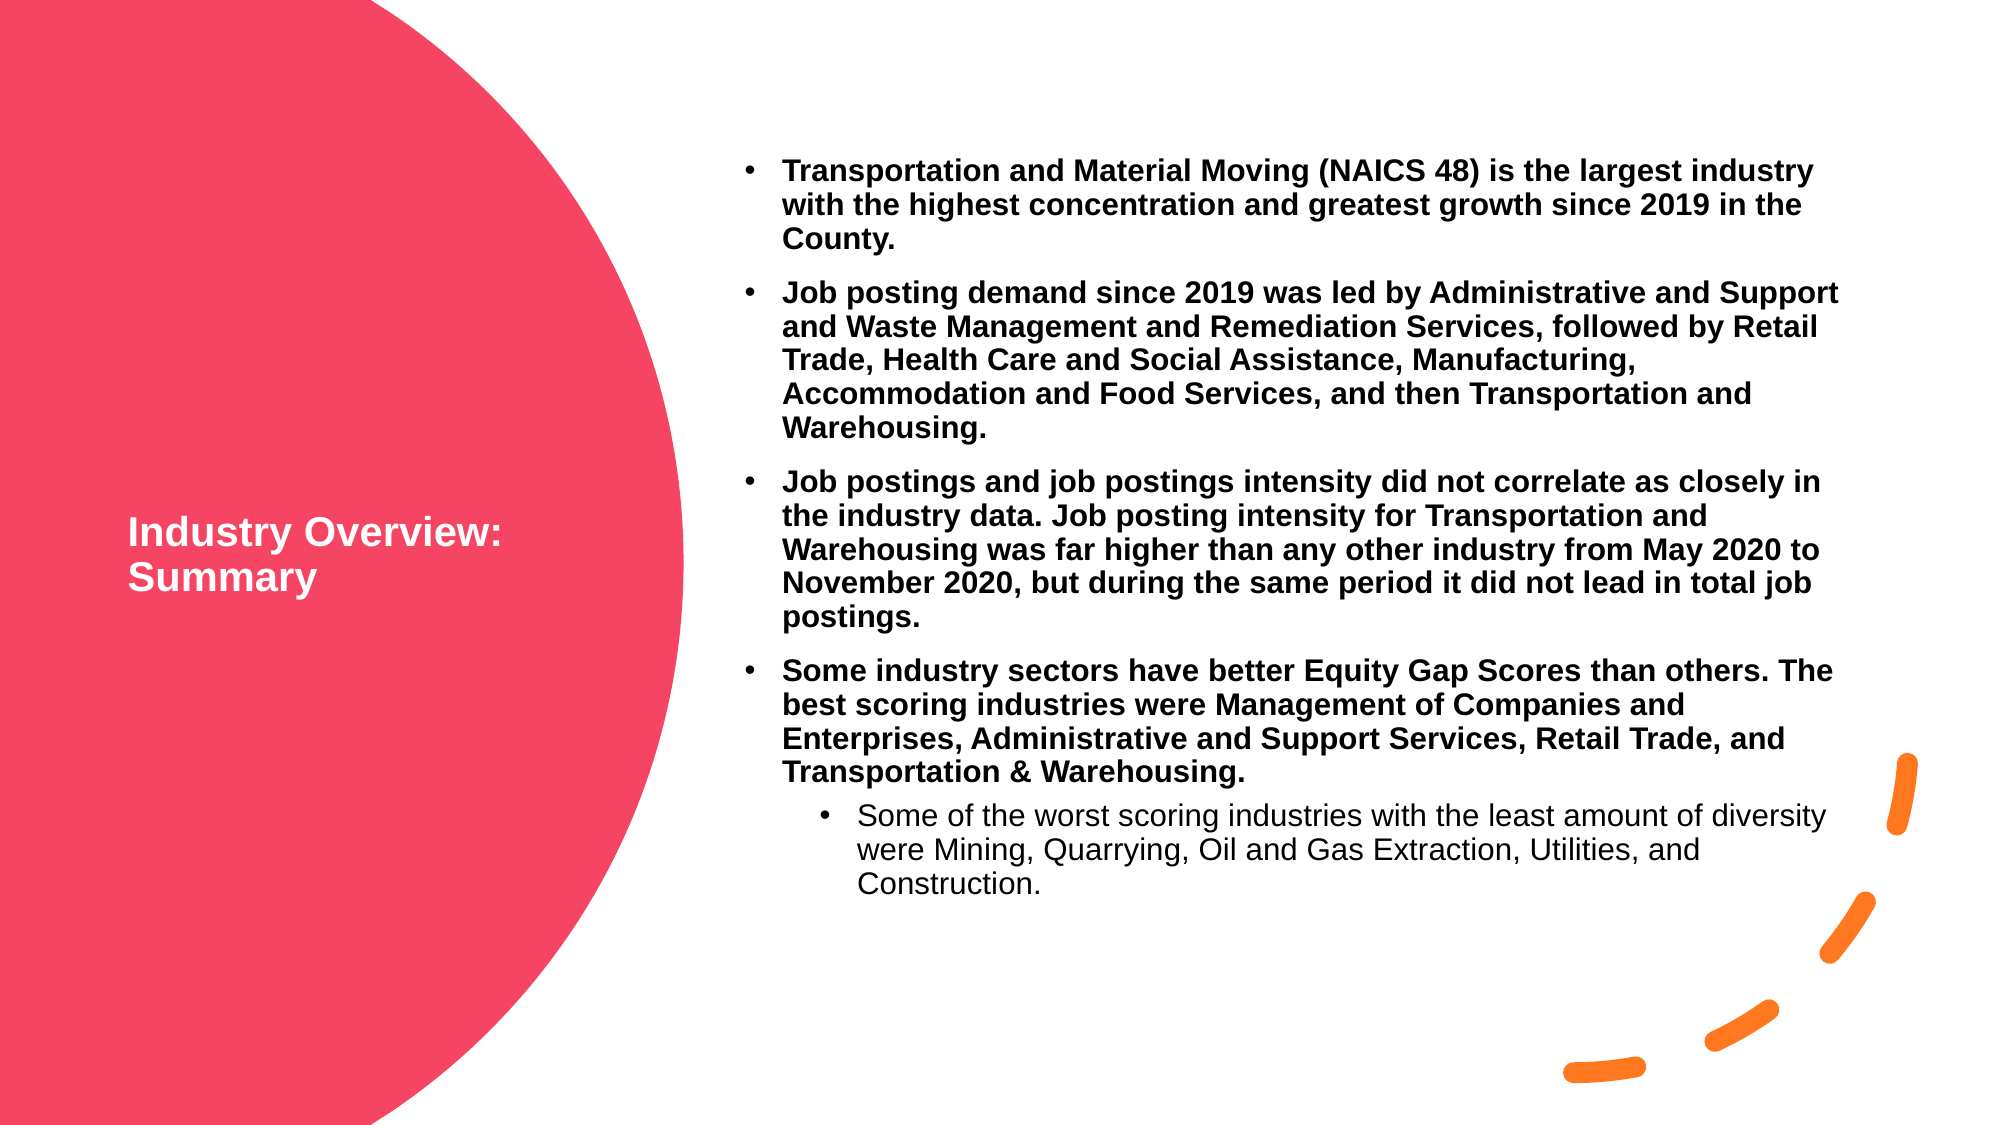

Transportation and Material Moving (NAICS 48) is the largest industry with the highest concentration and greatest growth since 2019 in the County.
Job posting demand since 2019 was led by Administrative and Support and Waste Management and Remediation Services, followed by Retail Trade, Health Care and Social Assistance, Manufacturing, Accommodation and Food Services, and then Transportation and Warehousing.
Job postings and job postings intensity did not correlate as closely in the industry data. Job posting intensity for Transportation and Warehousing was far higher than any other industry from May 2020 to November 2020, but during the same period it did not lead in total job postings.
Some industry sectors have better Equity Gap Scores than others. The best scoring industries were Management of Companies and Enterprises, Administrative and Support Services, Retail Trade, and Transportation & Warehousing.
Some of the worst scoring industries with the least amount of diversity were Mining, Quarrying, Oil and Gas Extraction, Utilities, and Construction.

# Industry Overview: Summary